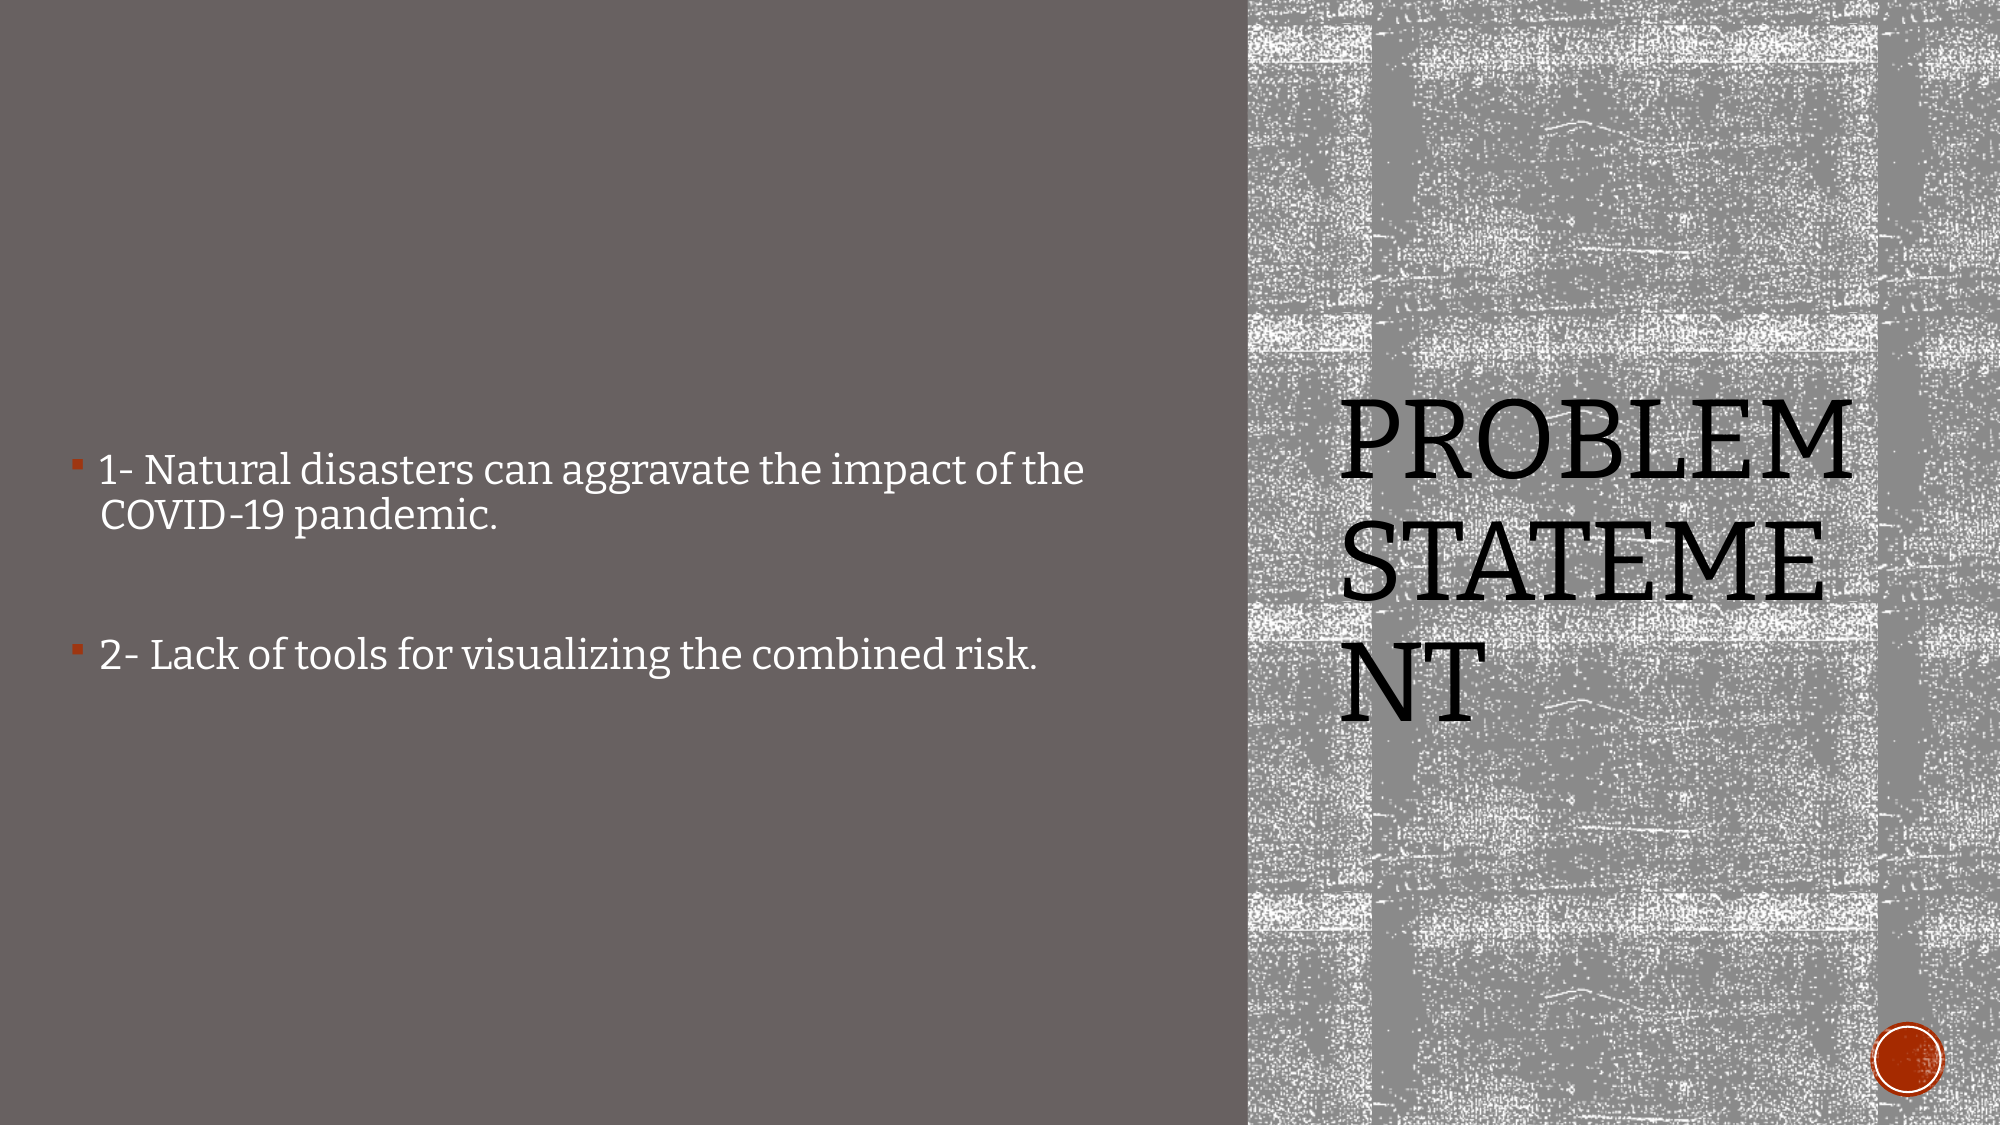

1- Natural disasters can aggravate the impact of the COVID-19 pandemic.

2- Lack of tools for visualizing the combined risk.
# Problem statement